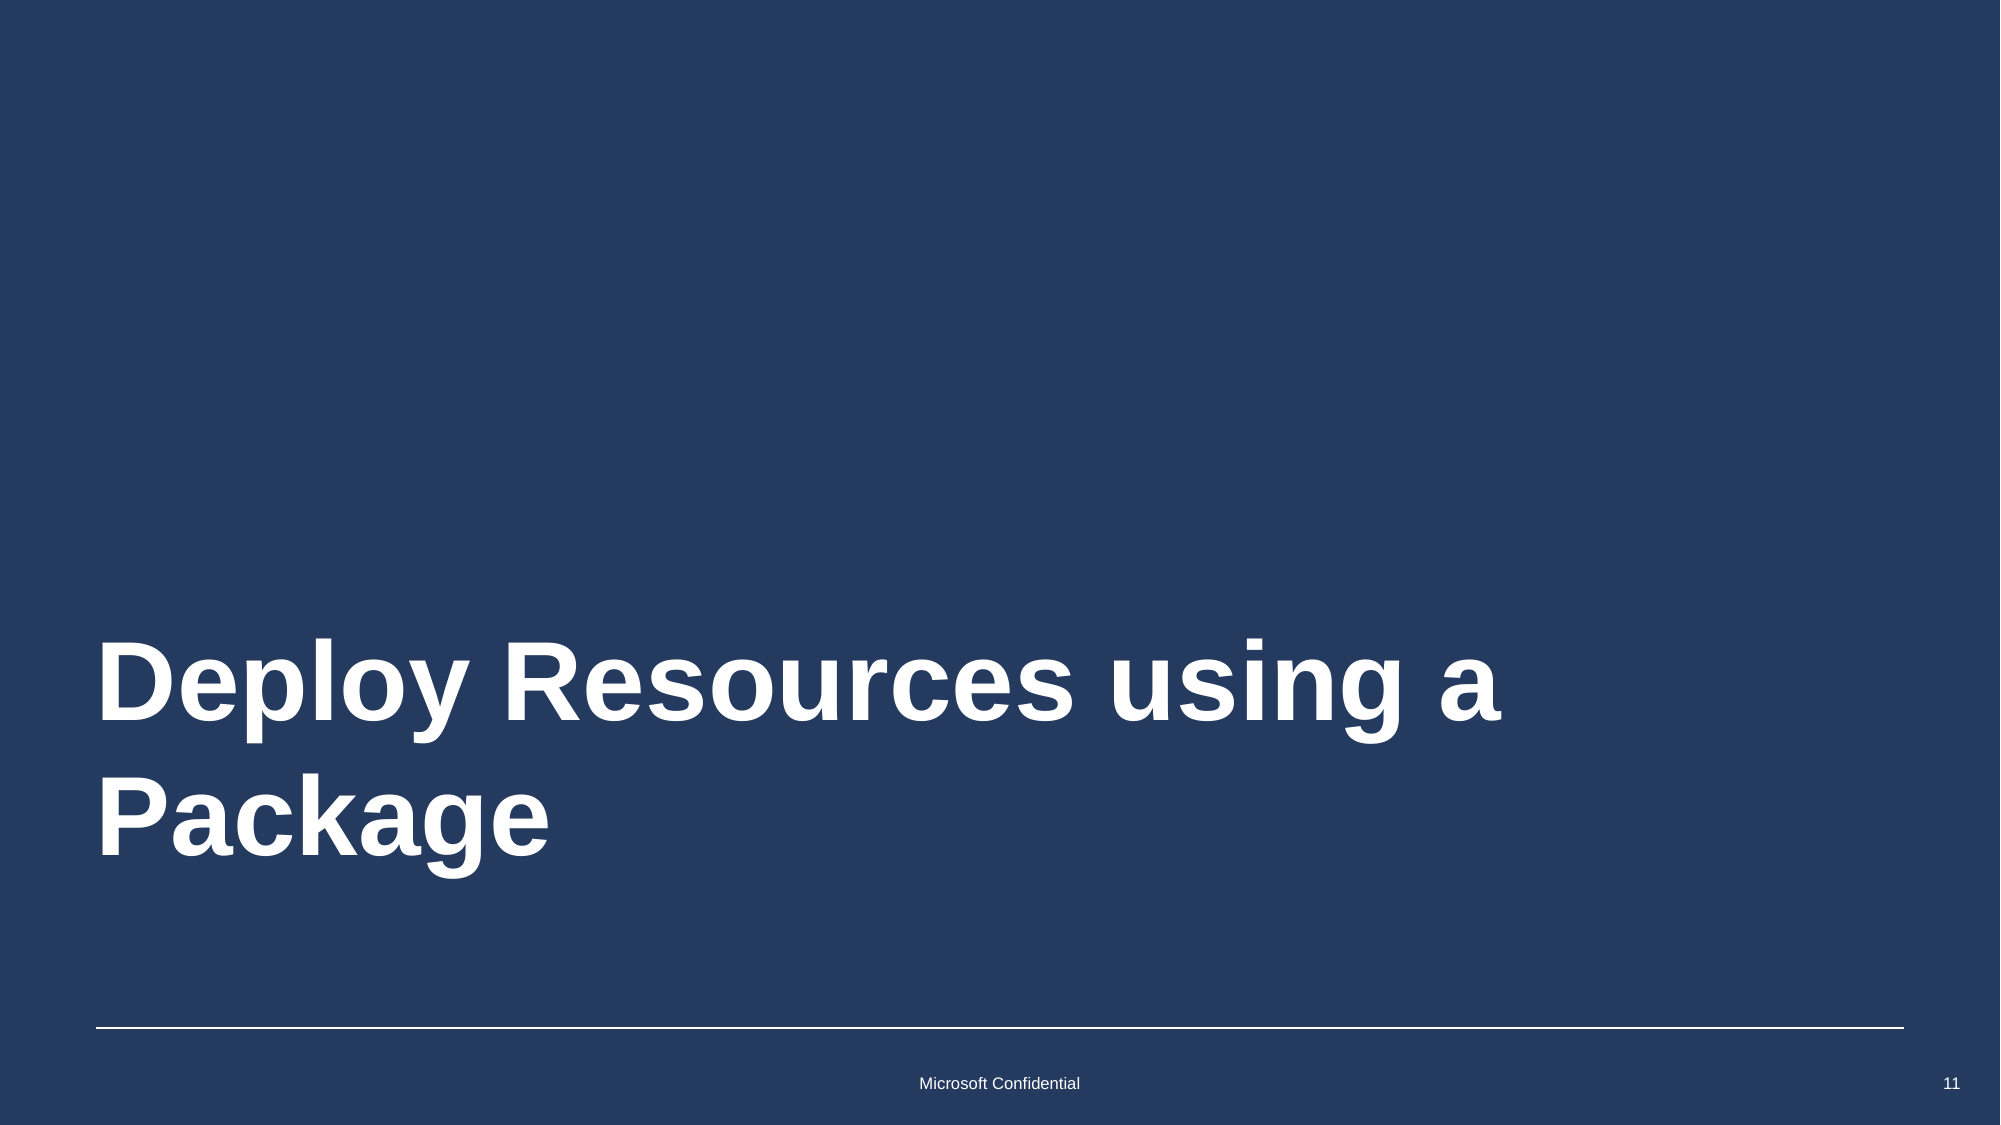

# Deploy Resources using a Package
Microsoft Confidential
11